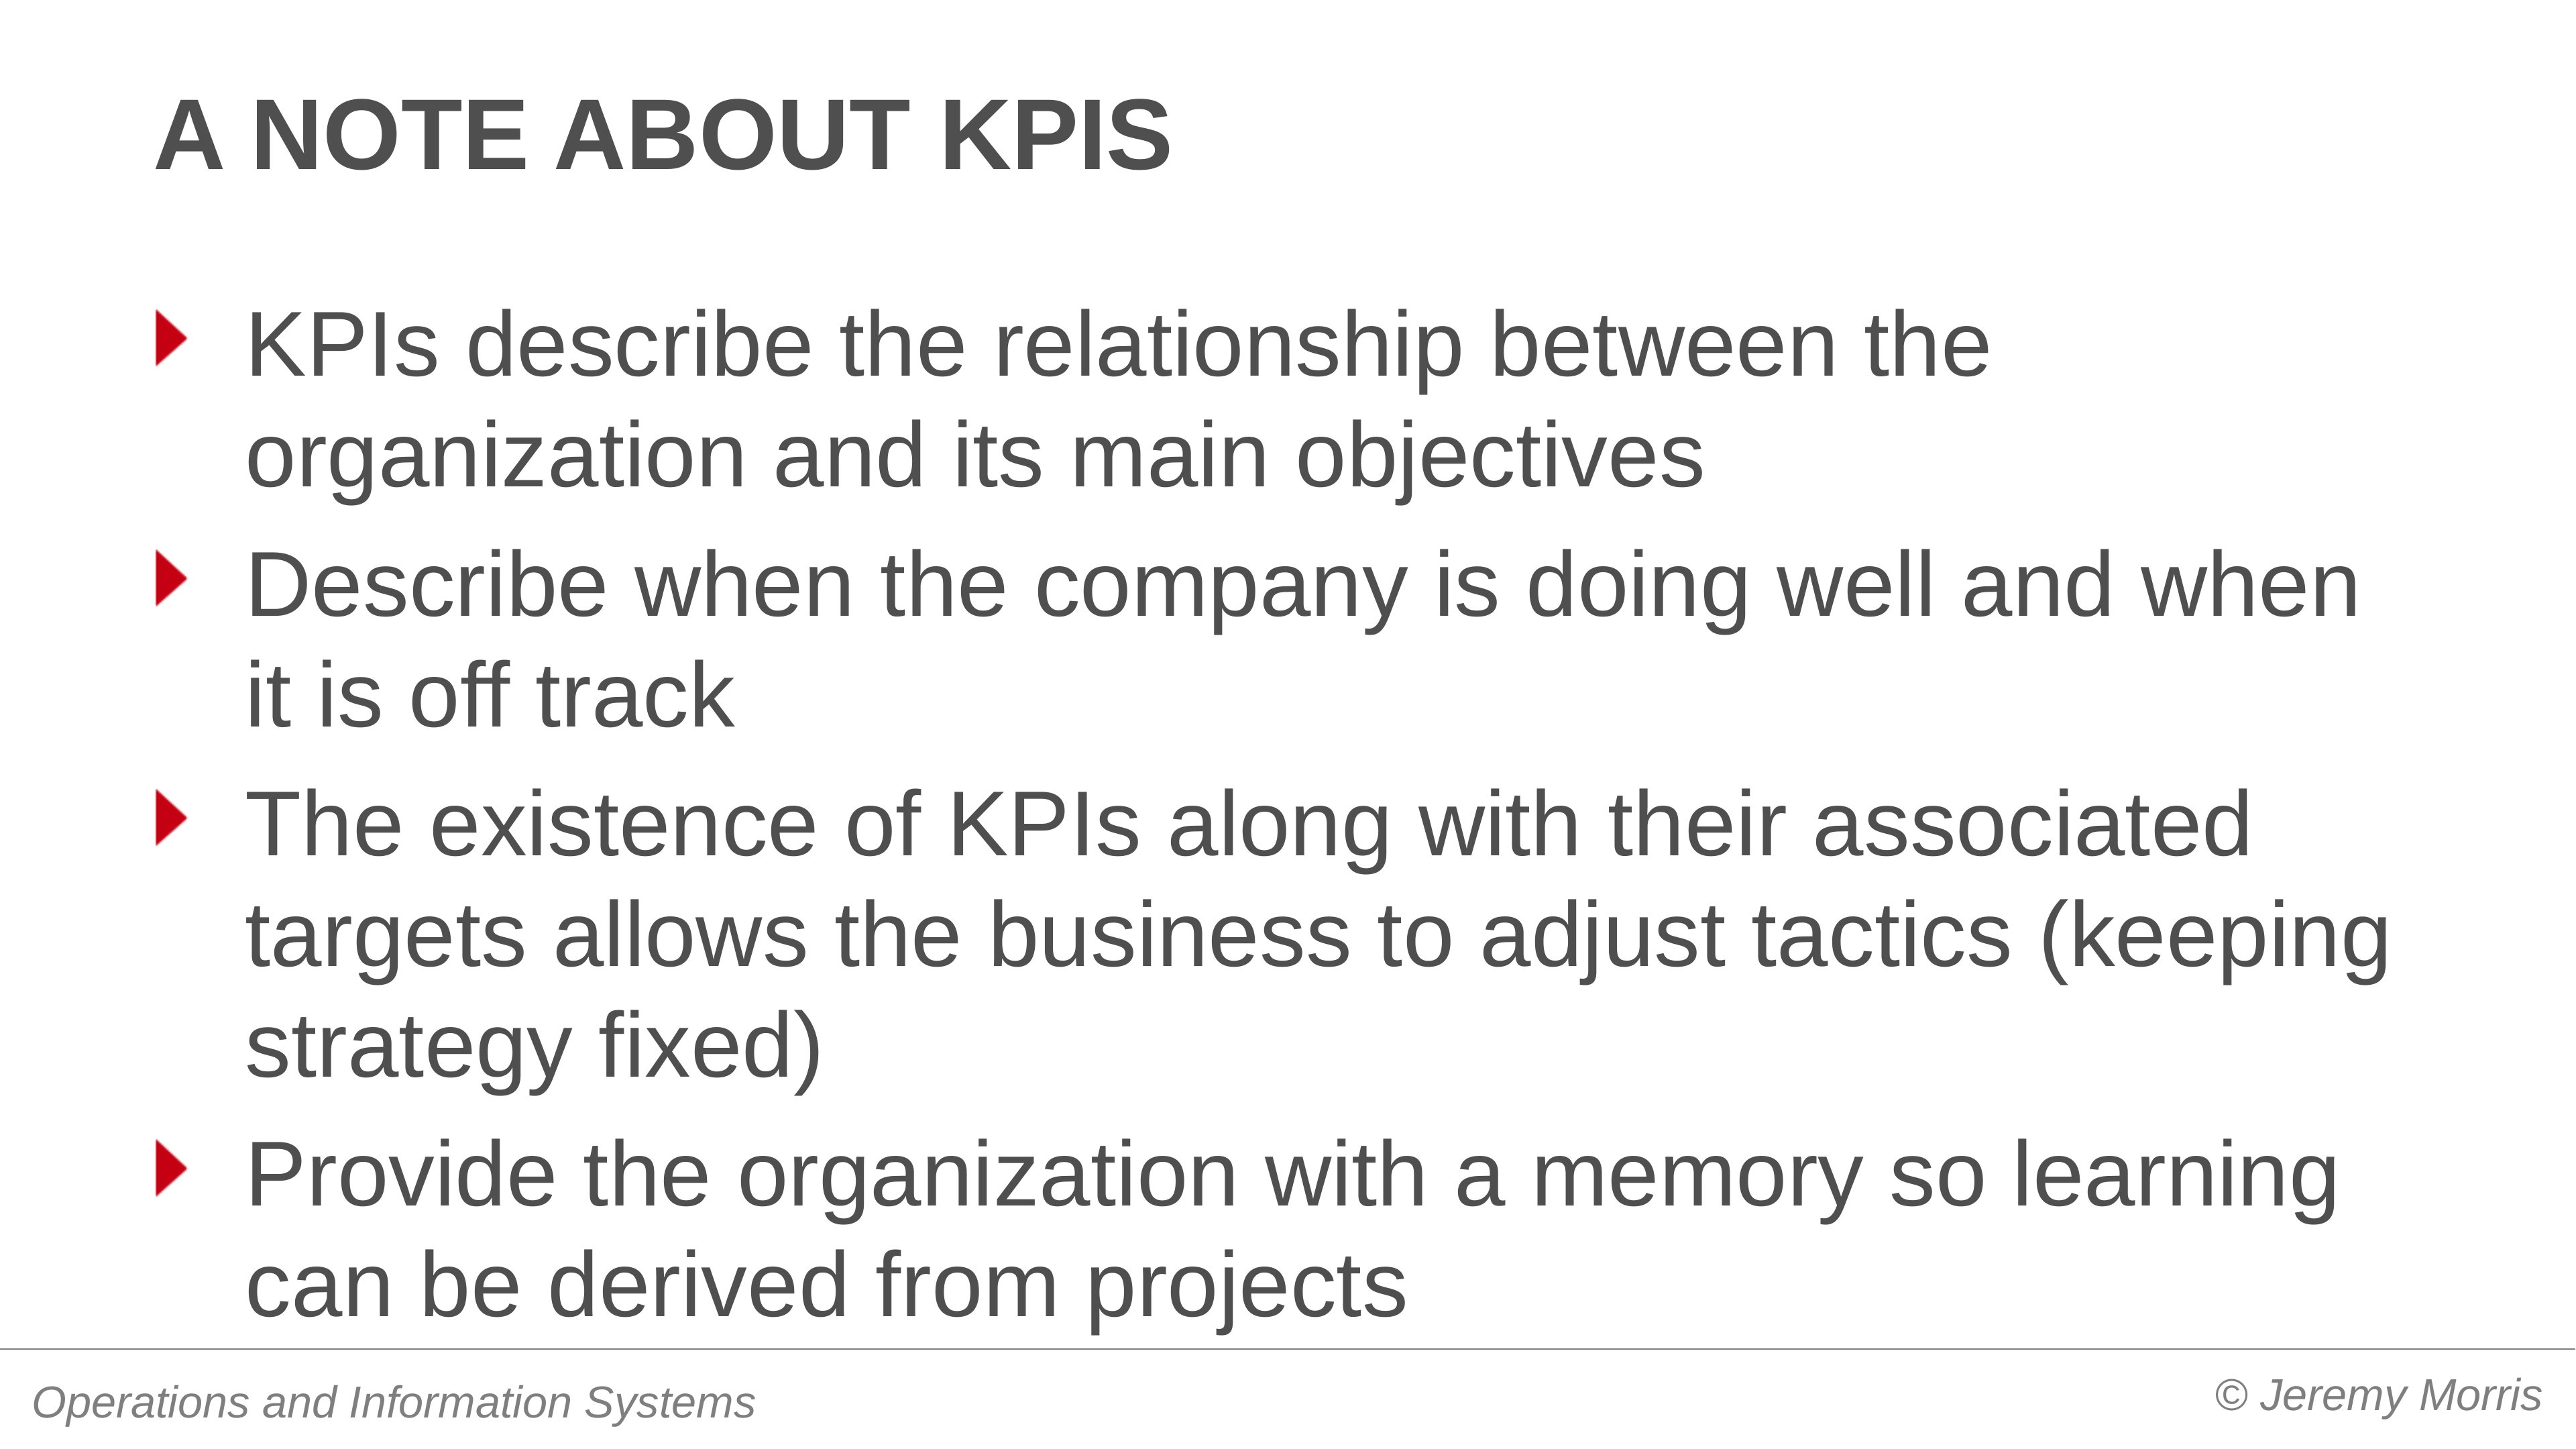

# A note about KPIs
KPIs describe the relationship between the organization and its main objectives
Describe when the company is doing well and when it is off track
The existence of KPIs along with their associated targets allows the business to adjust tactics (keeping strategy fixed)
Provide the organization with a memory so learning can be derived from projects